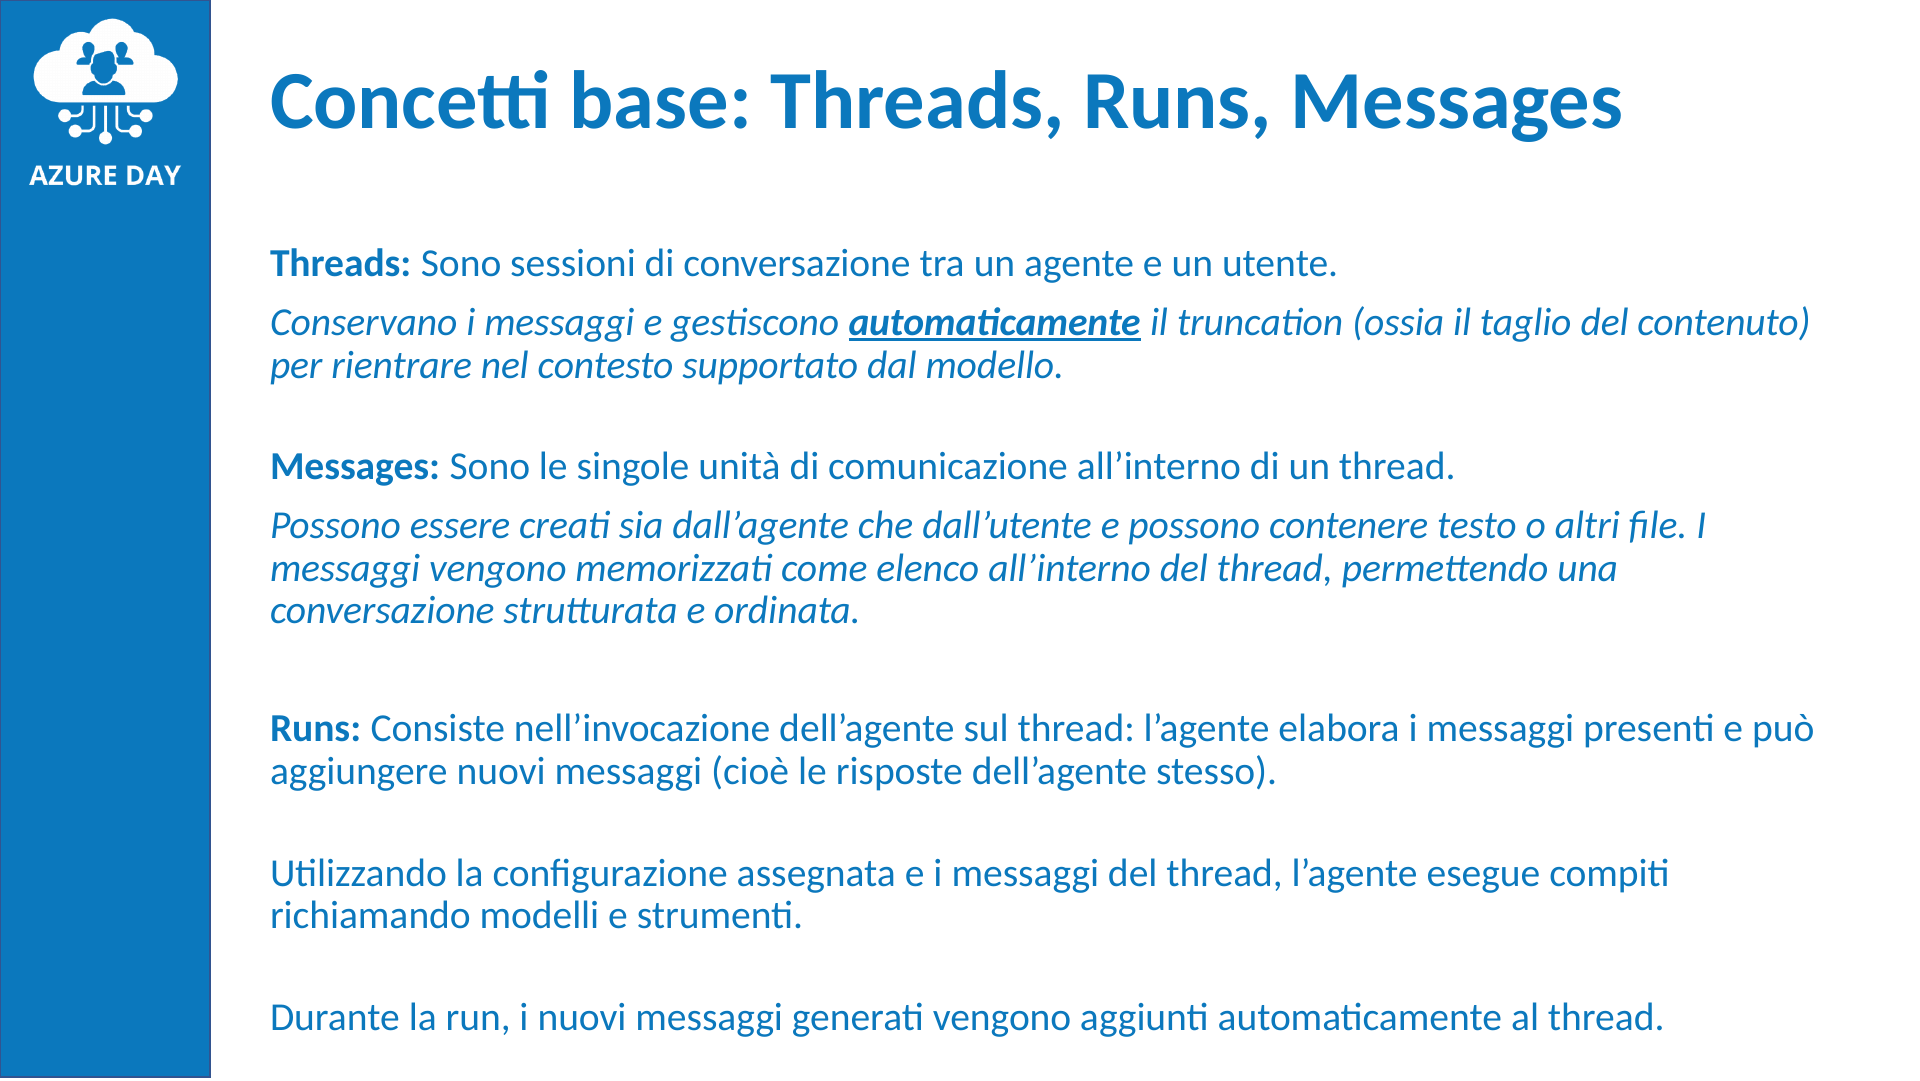

# Concetti base: Threads, Runs, Messages
Threads: Sono sessioni di conversazione tra un agente e un utente.
Conservano i messaggi e gestiscono automaticamente il truncation (ossia il taglio del contenuto) per rientrare nel contesto supportato dal modello.
Messages: Sono le singole unità di comunicazione all’interno di un thread.
Possono essere creati sia dall’agente che dall’utente e possono contenere testo o altri file. I messaggi vengono memorizzati come elenco all’interno del thread, permettendo una conversazione strutturata e ordinata.

Runs: Consiste nell’invocazione dell’agente sul thread: l’agente elabora i messaggi presenti e può aggiungere nuovi messaggi (cioè le risposte dell’agente stesso).
Utilizzando la configurazione assegnata e i messaggi del thread, l’agente esegue compiti richiamando modelli e strumenti.
Durante la run, i nuovi messaggi generati vengono aggiunti automaticamente al thread.